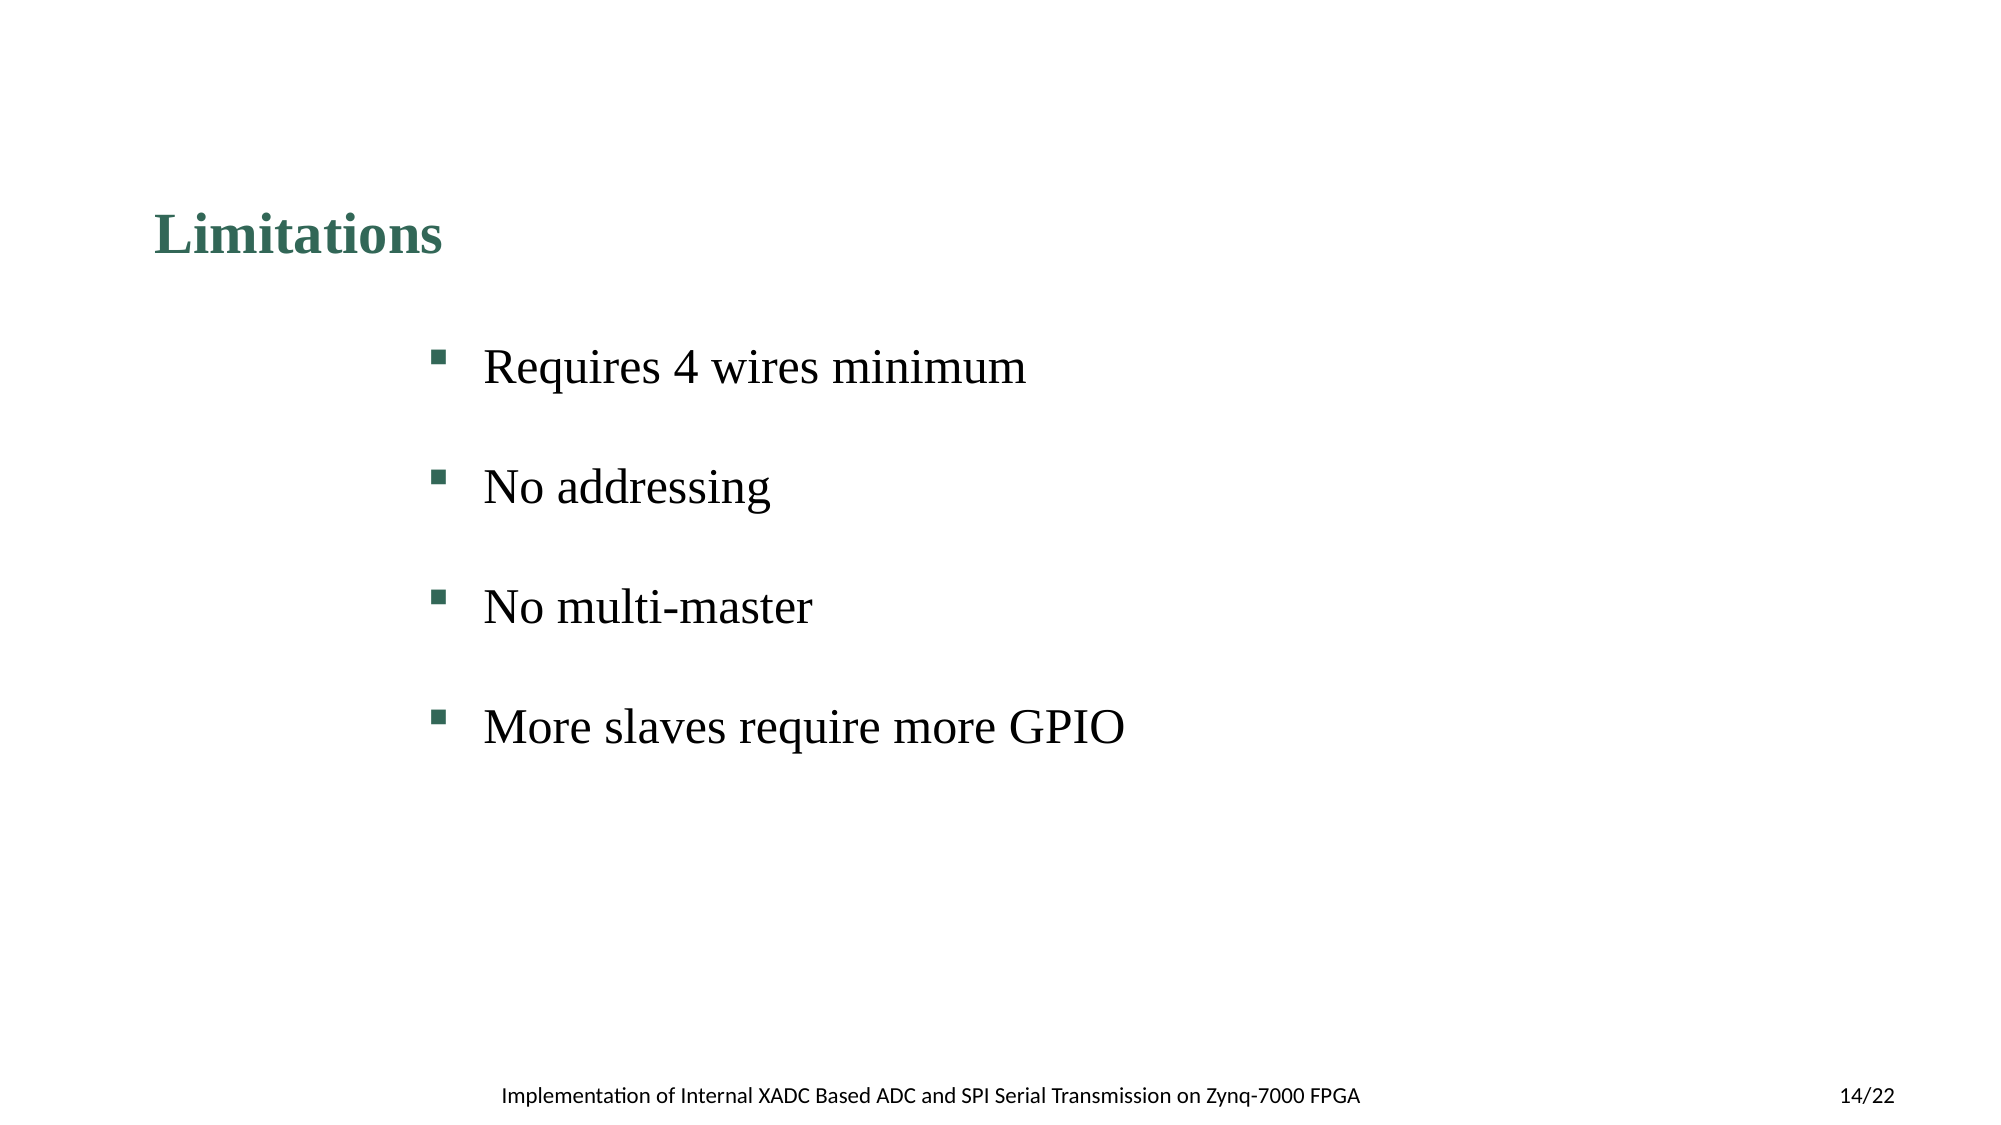

Limitations
Requires 4 wires minimum

No addressing

No multi-master

More slaves require more GPIO
 Implementation of Internal XADC Based ADC and SPI Serial Transmission on Zynq-7000 FPGA
14/22